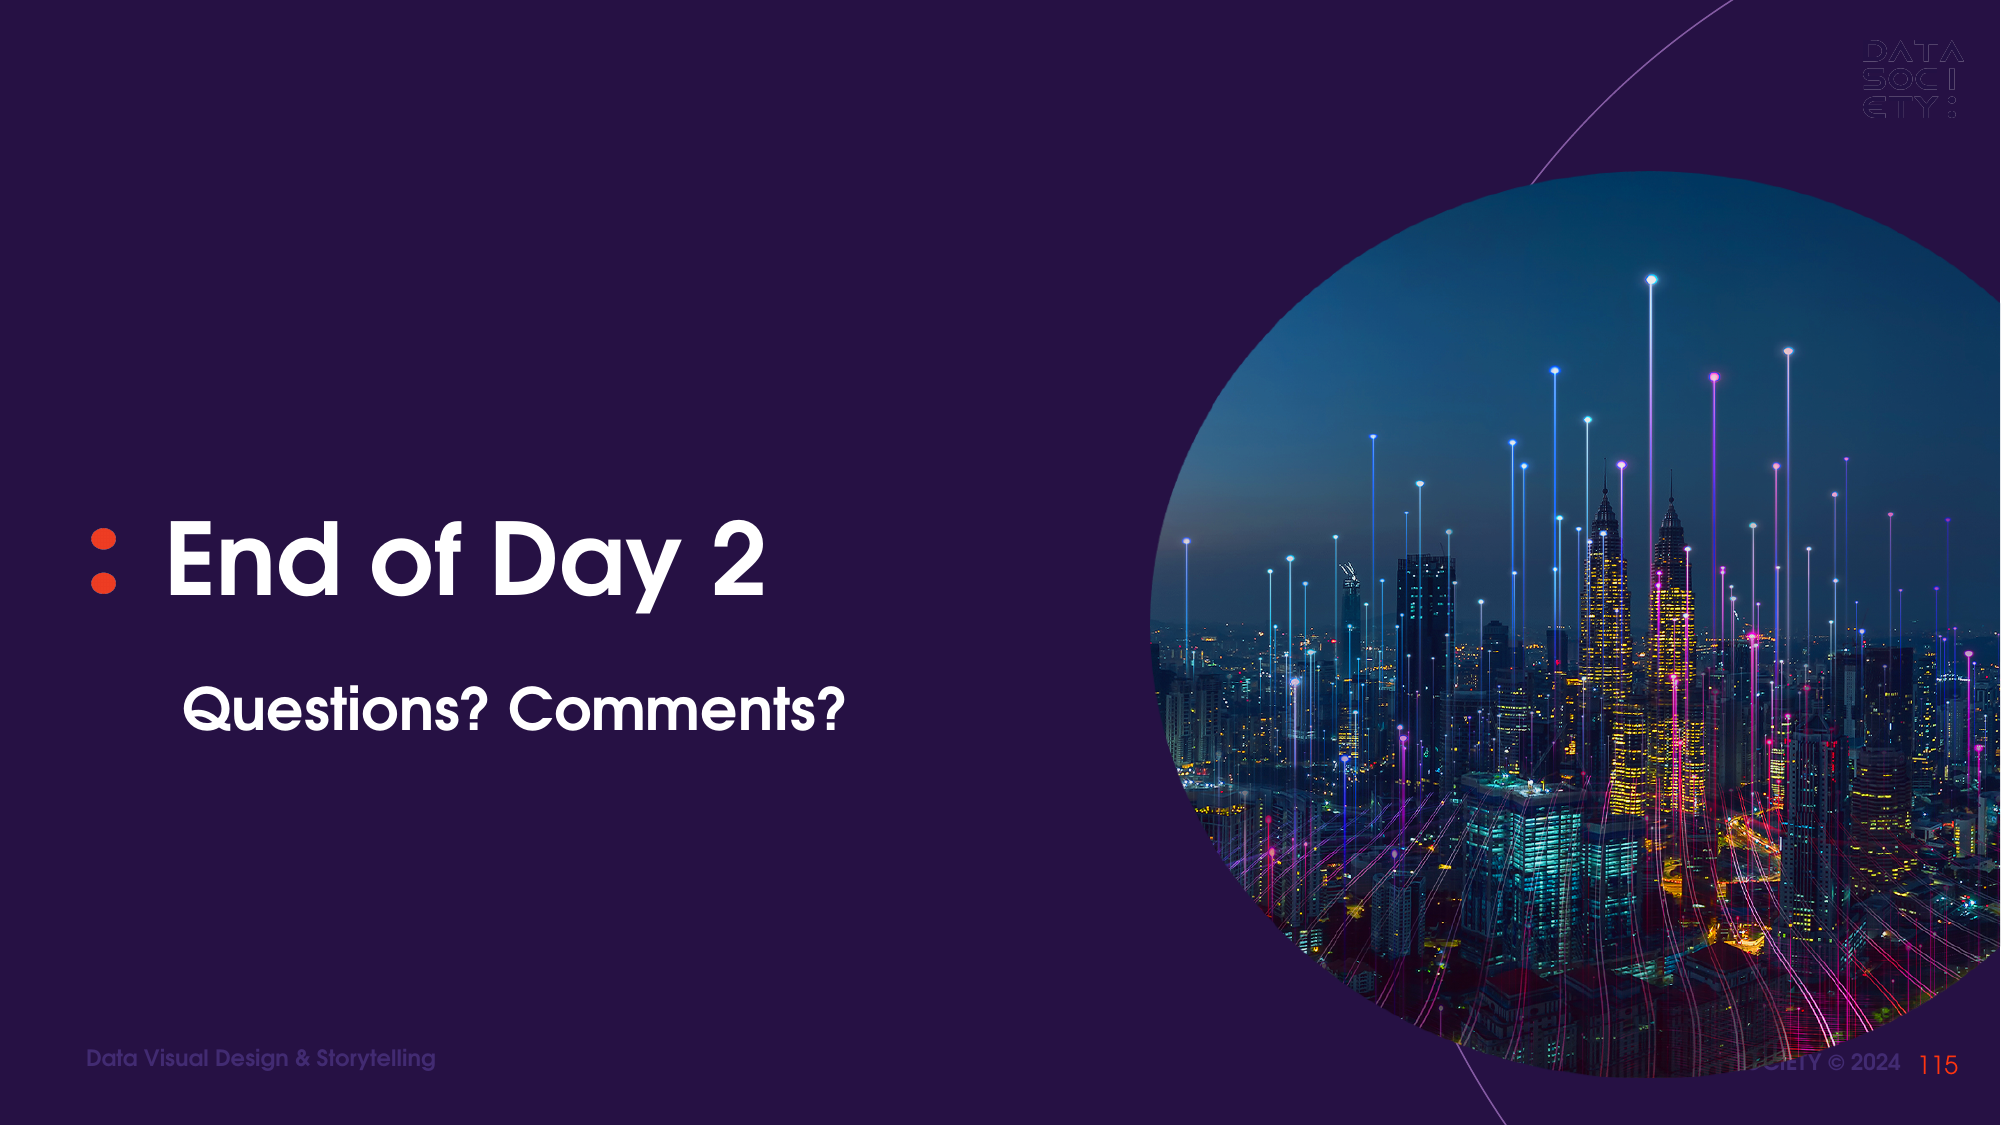

# End of Day 2
Questions? Comments?
115